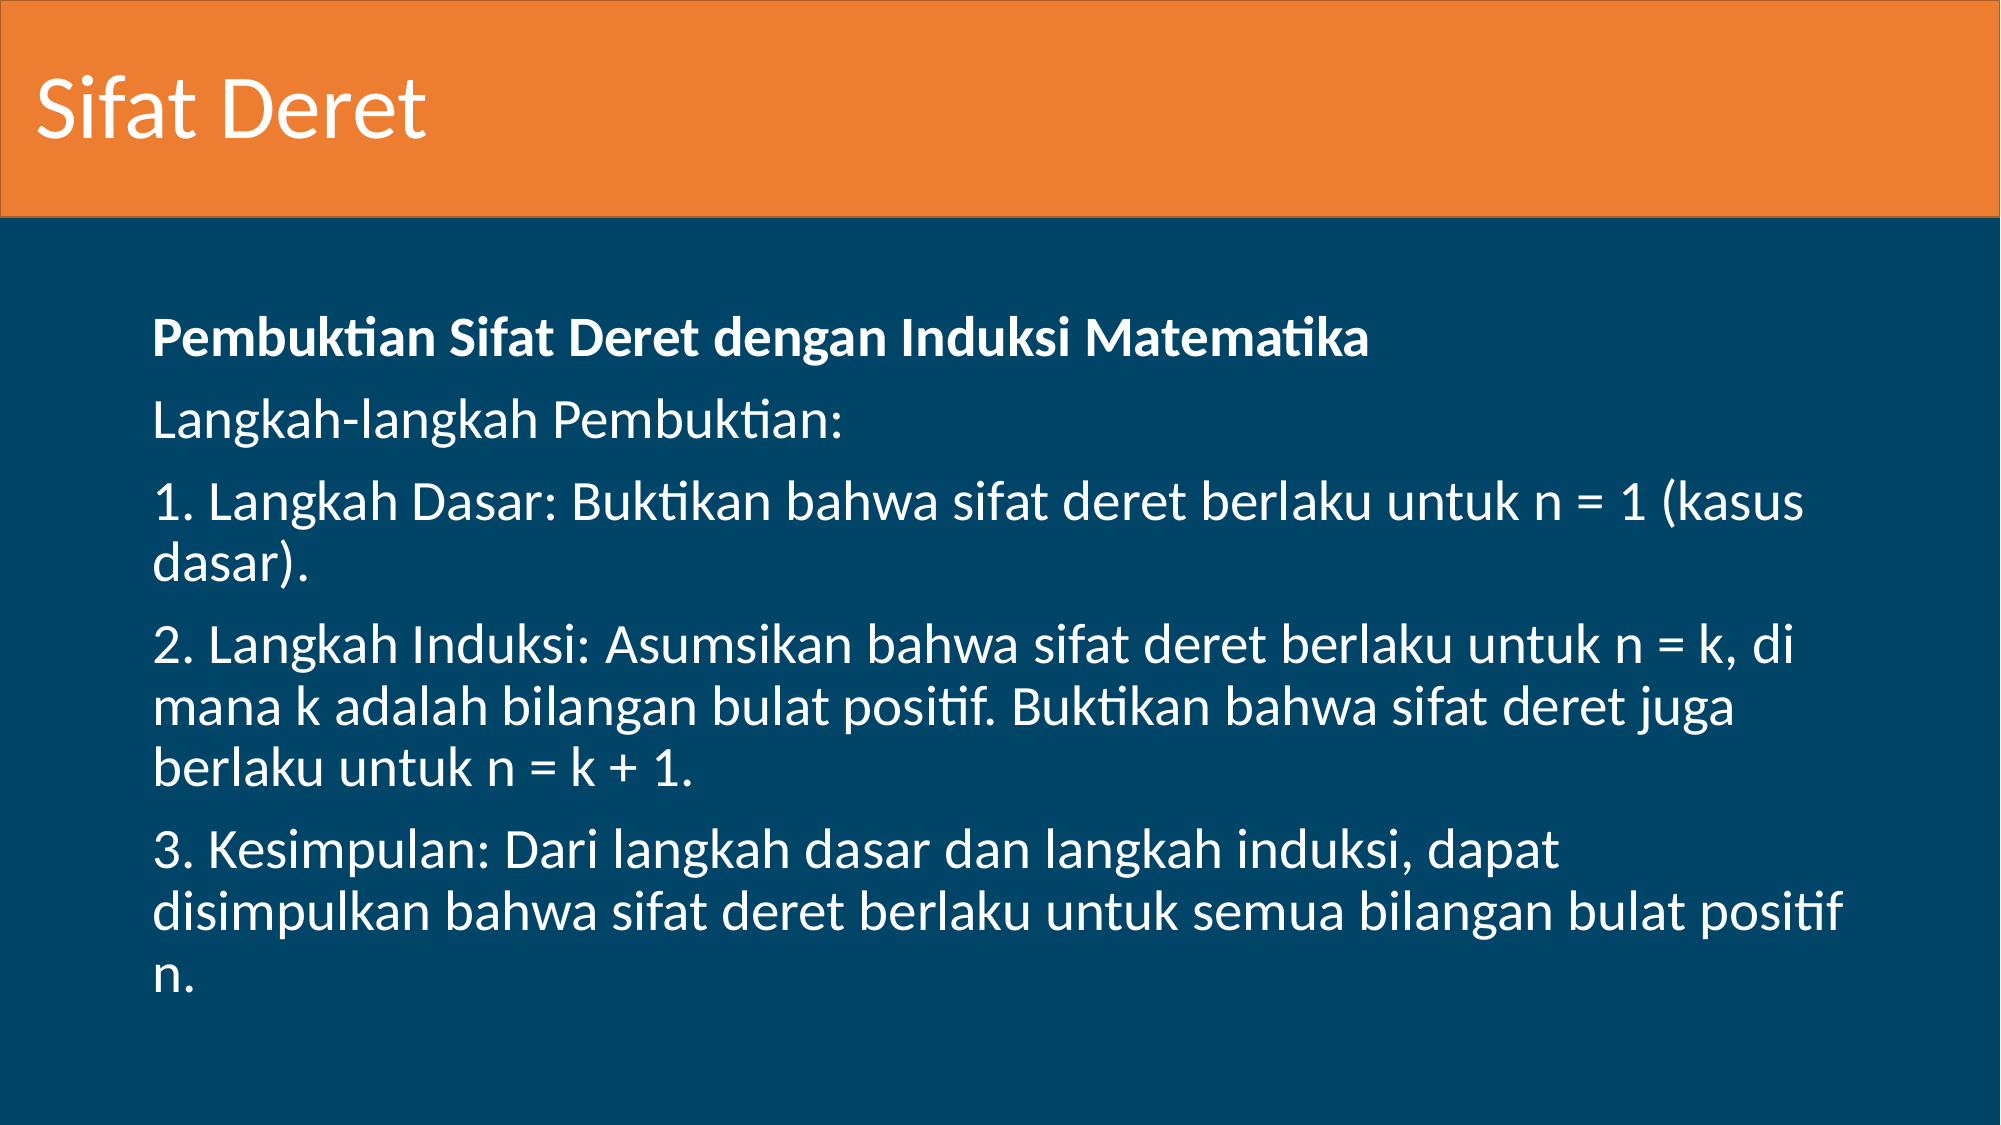

Sifat Deret
Pembuktian Sifat Deret dengan Induksi Matematika
Langkah-langkah Pembuktian:
1. Langkah Dasar: Buktikan bahwa sifat deret berlaku untuk n = 1 (kasus dasar).
2. Langkah Induksi: Asumsikan bahwa sifat deret berlaku untuk n = k, di mana k adalah bilangan bulat positif. Buktikan bahwa sifat deret juga berlaku untuk n = k + 1.
3. Kesimpulan: Dari langkah dasar dan langkah induksi, dapat disimpulkan bahwa sifat deret berlaku untuk semua bilangan bulat positif n.